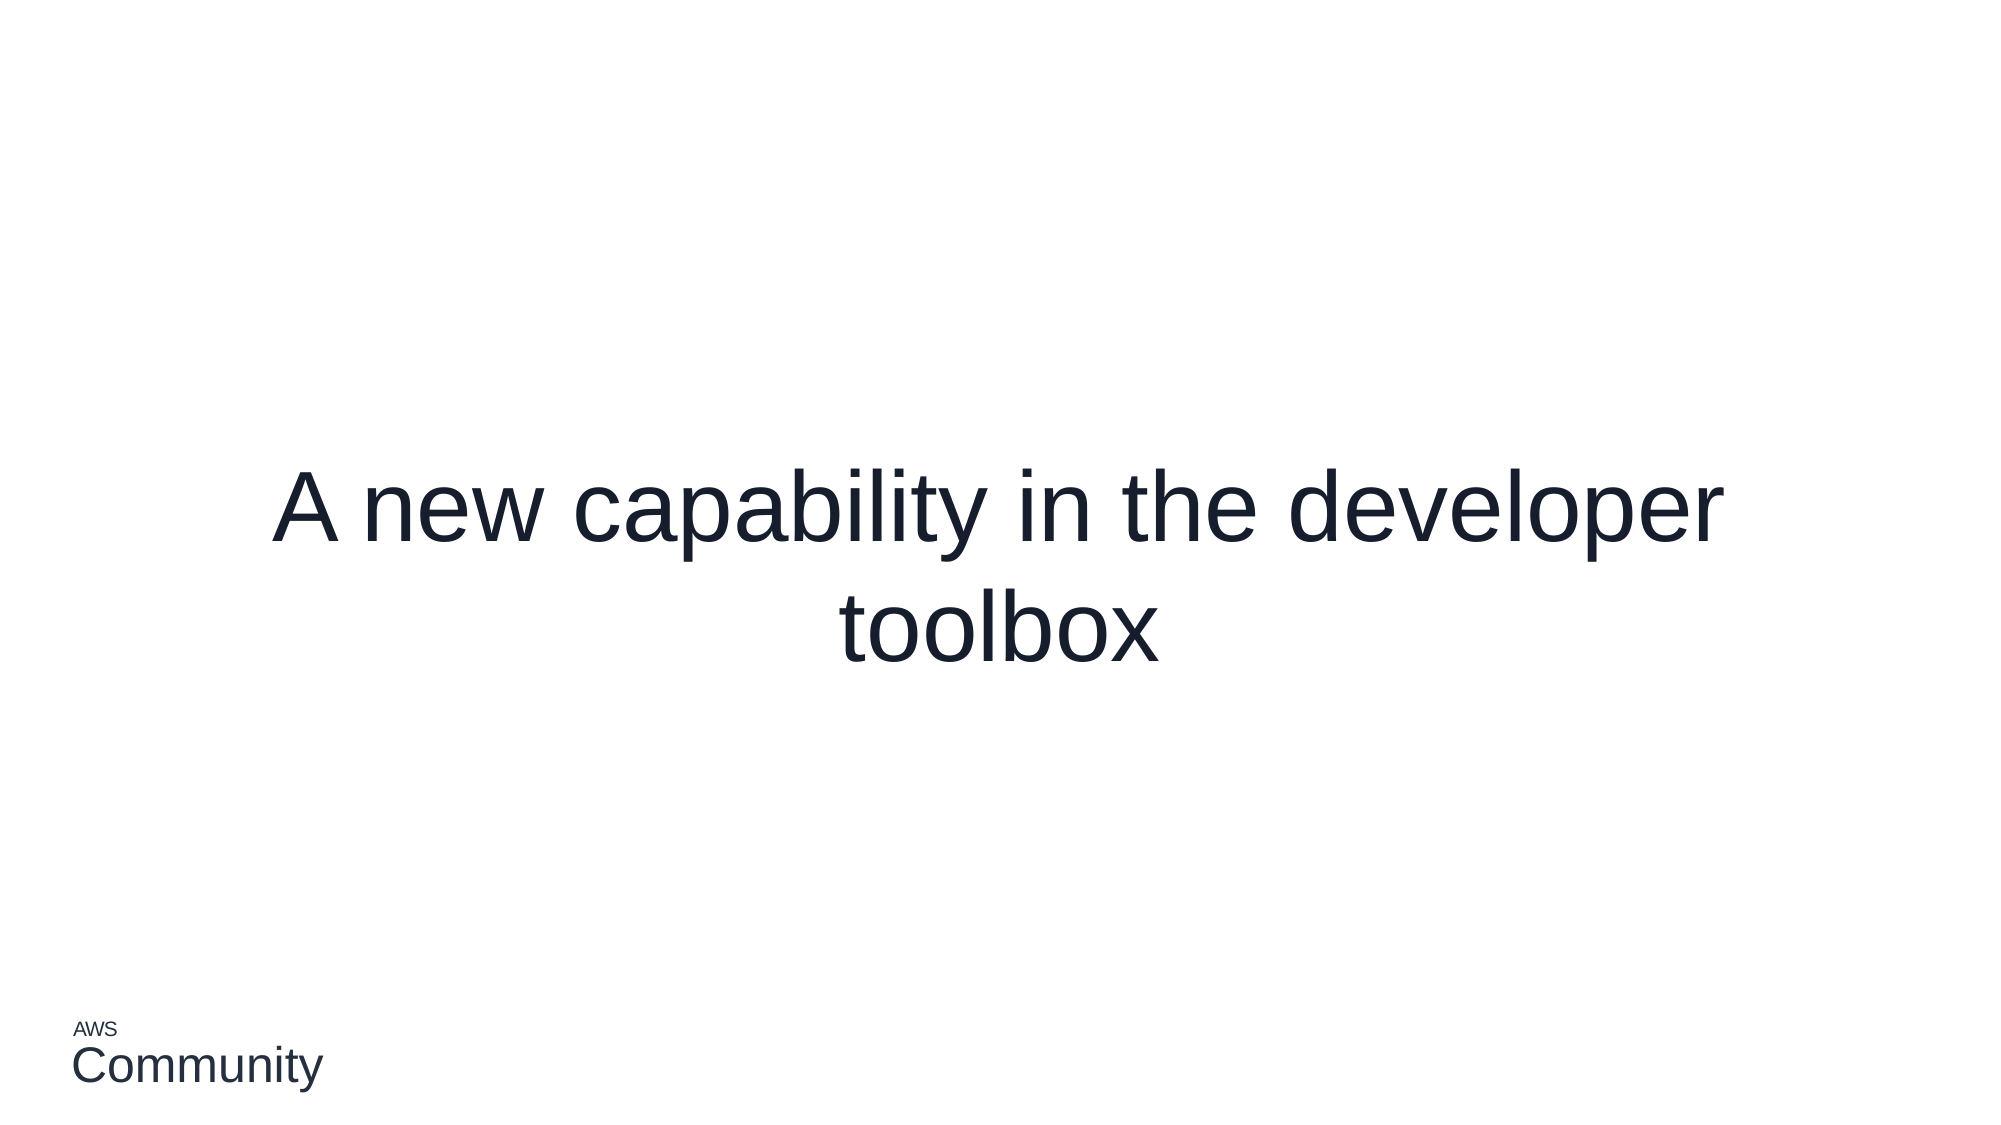

A new capability in the developer toolbox